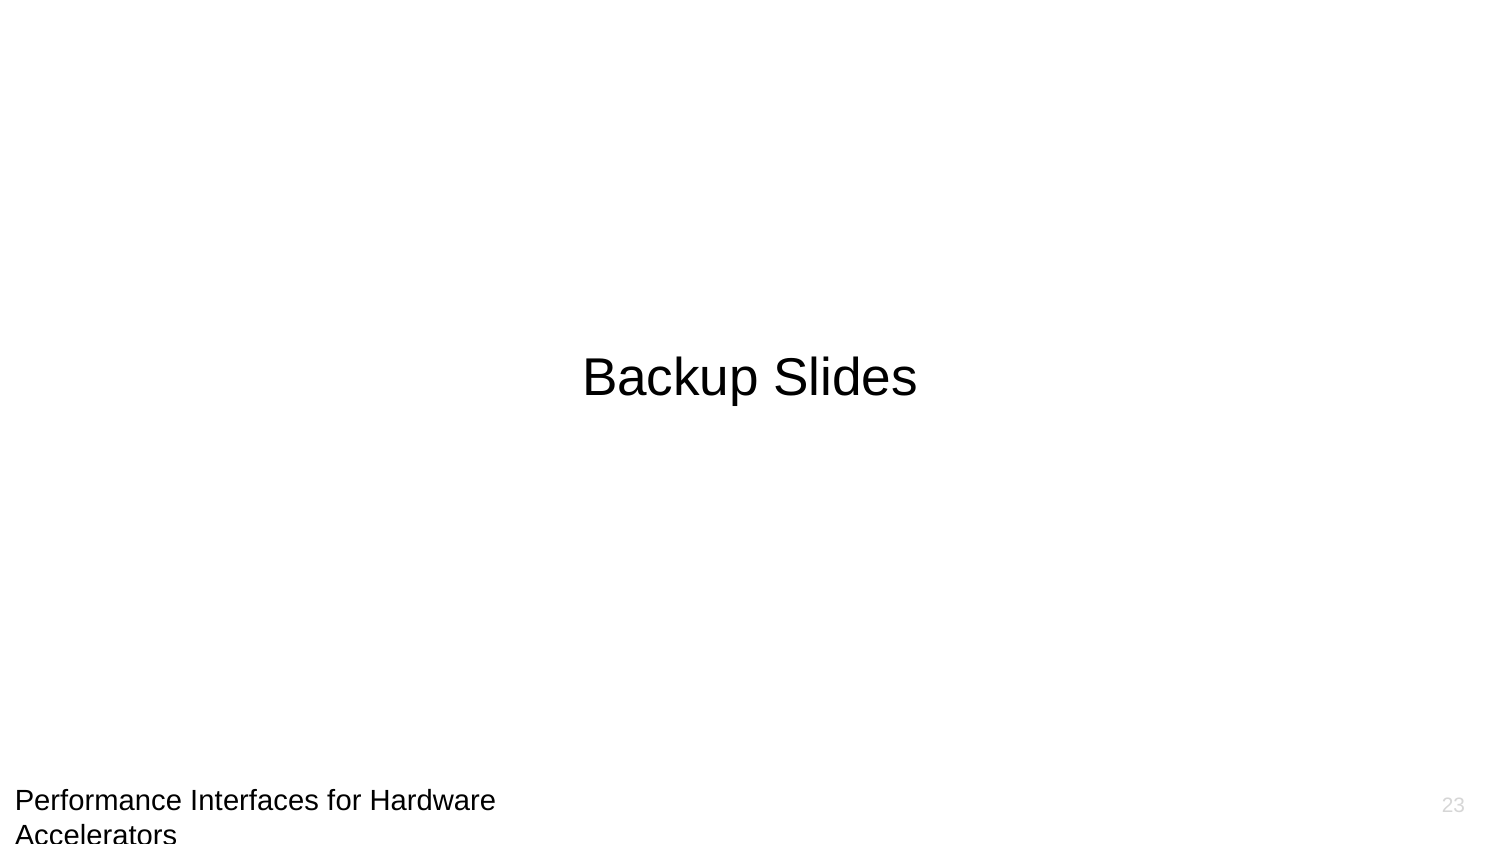

# Backup Slides
23
Performance Interfaces for Hardware Accelerators